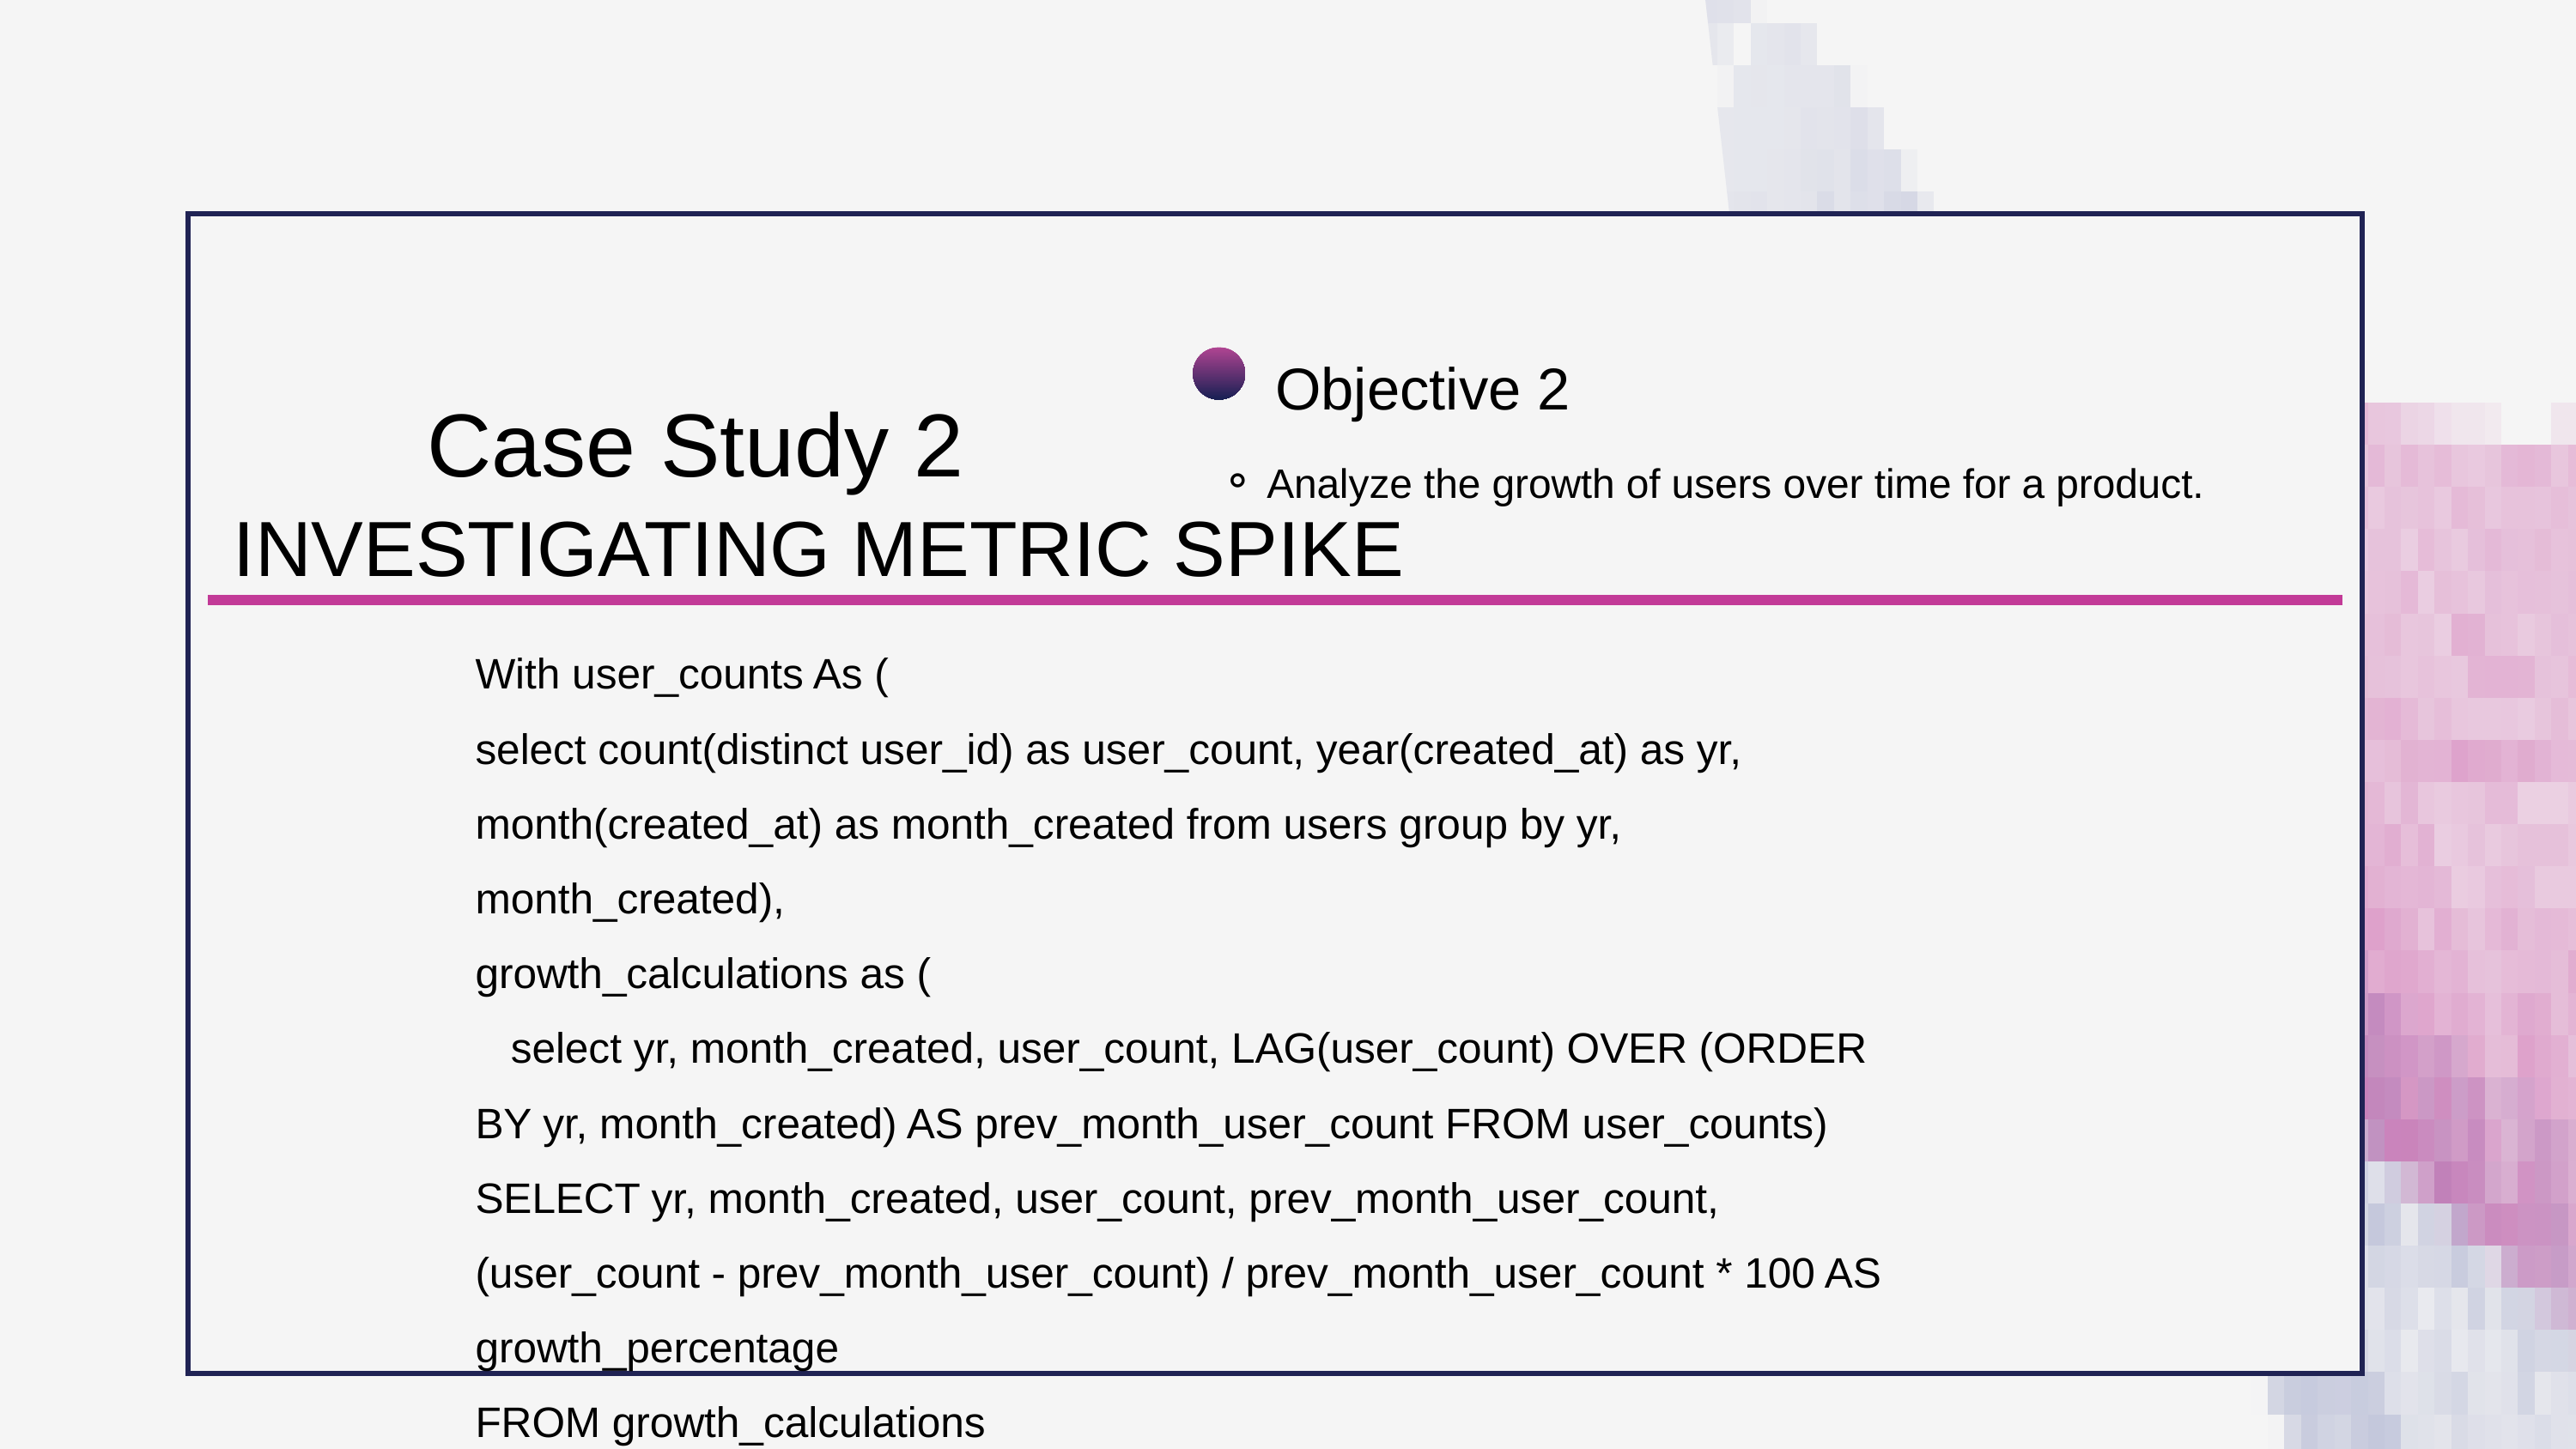

Objective 2

Case Study 2
Analyze the growth of users over time for a product.

INVESTIGATING METRIC SPIKE
With user_counts As (
select count(distinct user_id) as user_count, year(created_at) as yr, month(created_at) as month_created from users group by yr, month_created),
growth_calculations as (
   select yr, month_created, user_count, LAG(user_count) OVER (ORDER BY yr, month_created) AS prev_month_user_count FROM user_counts)
SELECT yr, month_created, user_count, prev_month_user_count, (user_count - prev_month_user_count) / prev_month_user_count * 100 AS growth_percentage
FROM growth_calculations
ORDER BY yr, month_created;